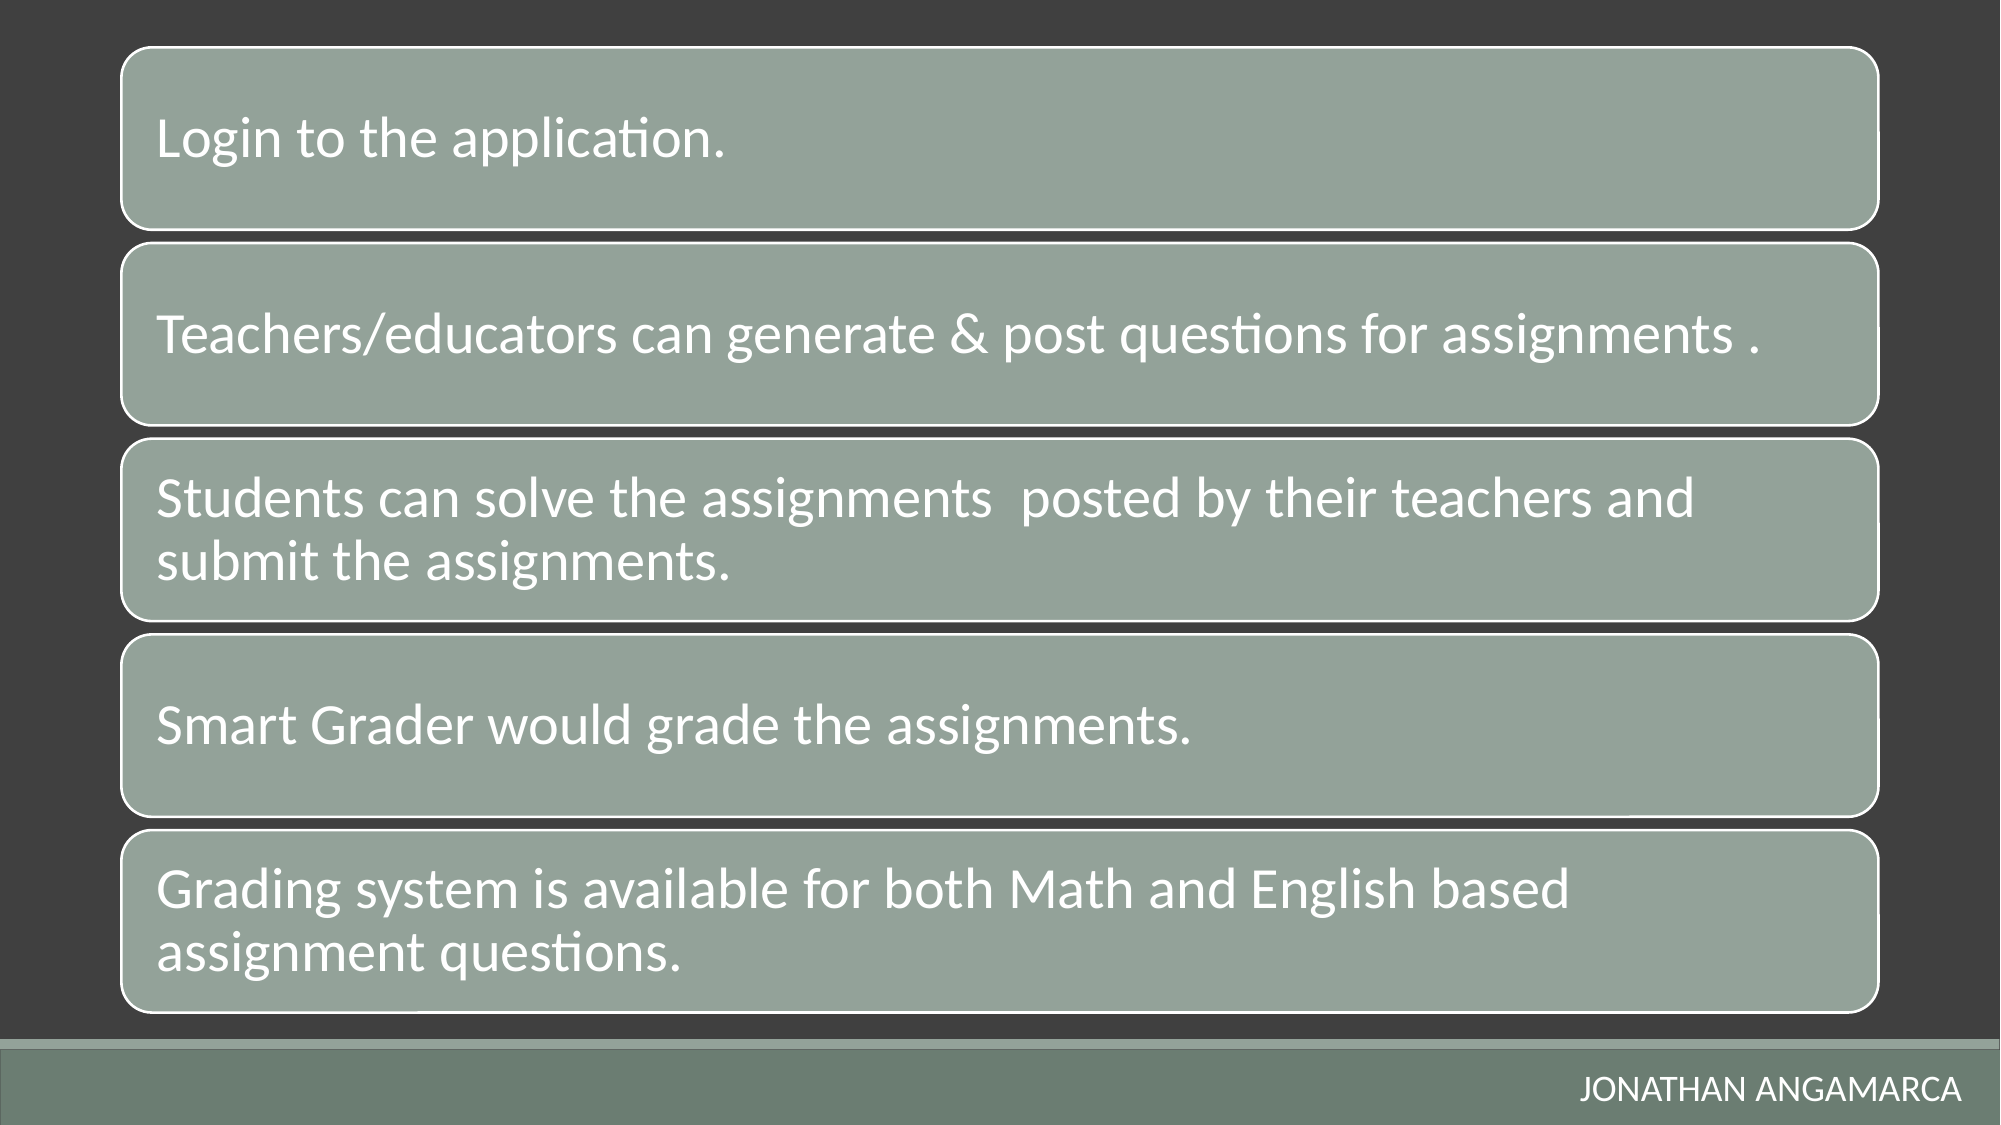

Login to the application.
Teachers/educators can generate & post questions for assignments .
Students can solve the assignments  posted by their teachers and submit the assignments.
Smart Grader would grade the assignments.
Grading system is available for both Math and English based assignment questions.
JONATHAN ANGAMARCA